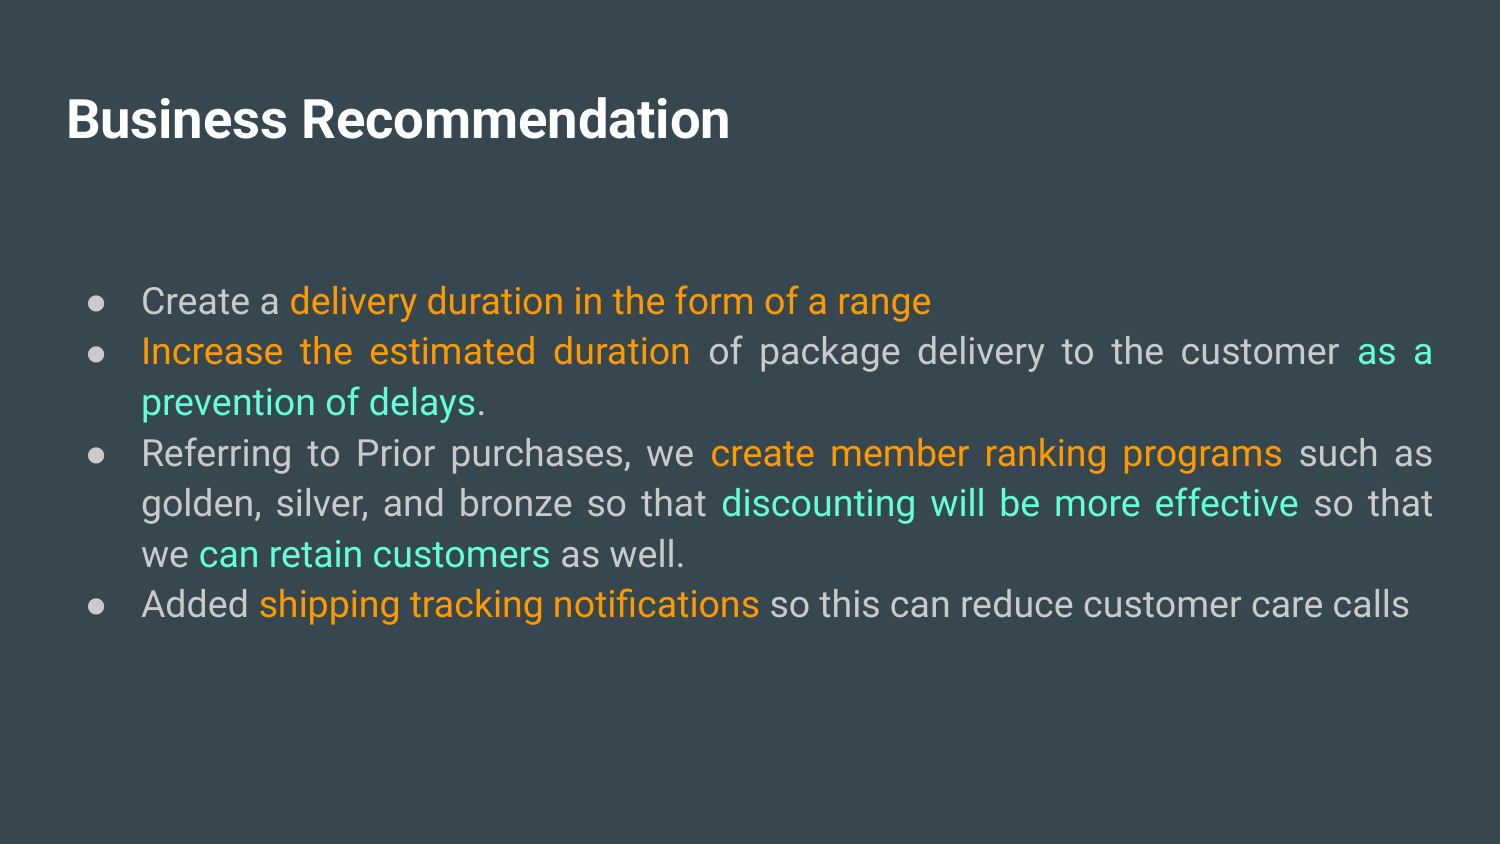

# Business Recommendation

Create a delivery duration in the form of a range
Increase the estimated duration of package delivery to the customer as a prevention of delays.
Referring to Prior purchases, we create member ranking programs such as golden, silver, and bronze so that discounting will be more effective so that we can retain customers as well.
Added shipping tracking notifications so this can reduce customer care calls